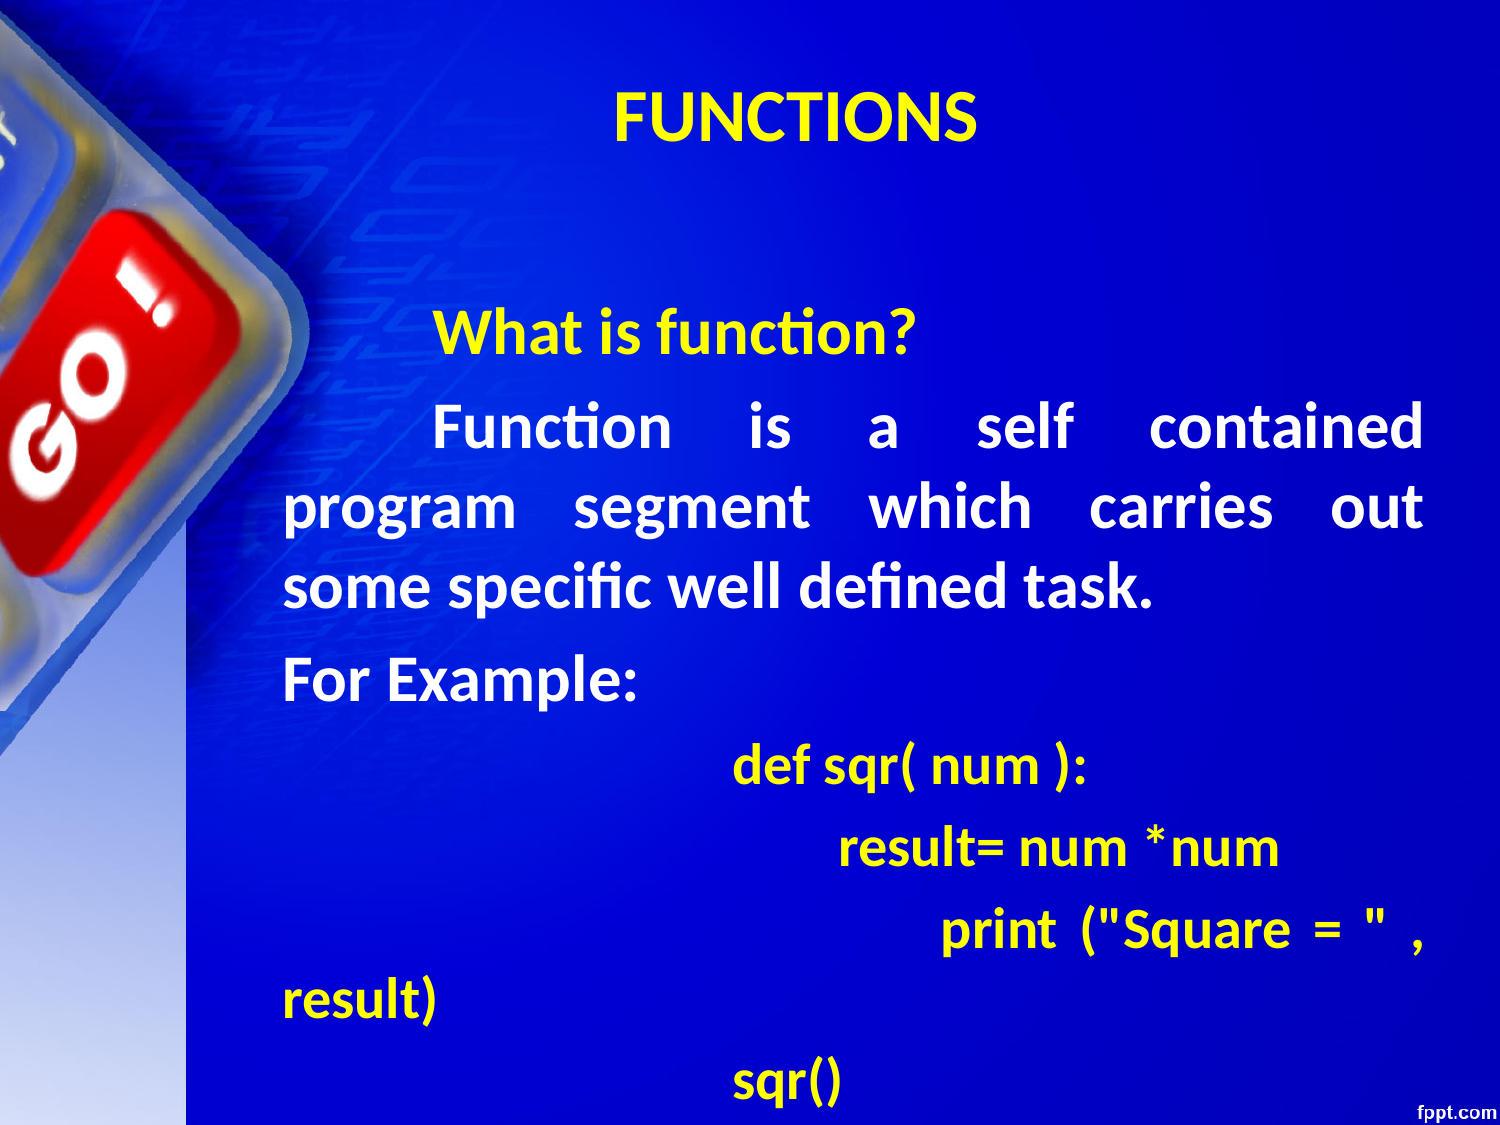

# FUNCTIONS

		What is function?
		Function is a self contained program segment which carries out some specific well defined task.
	For Example:
				def sqr( num ):
   				        result= num *num
    				        print ("Square = " , result)
				sqr()